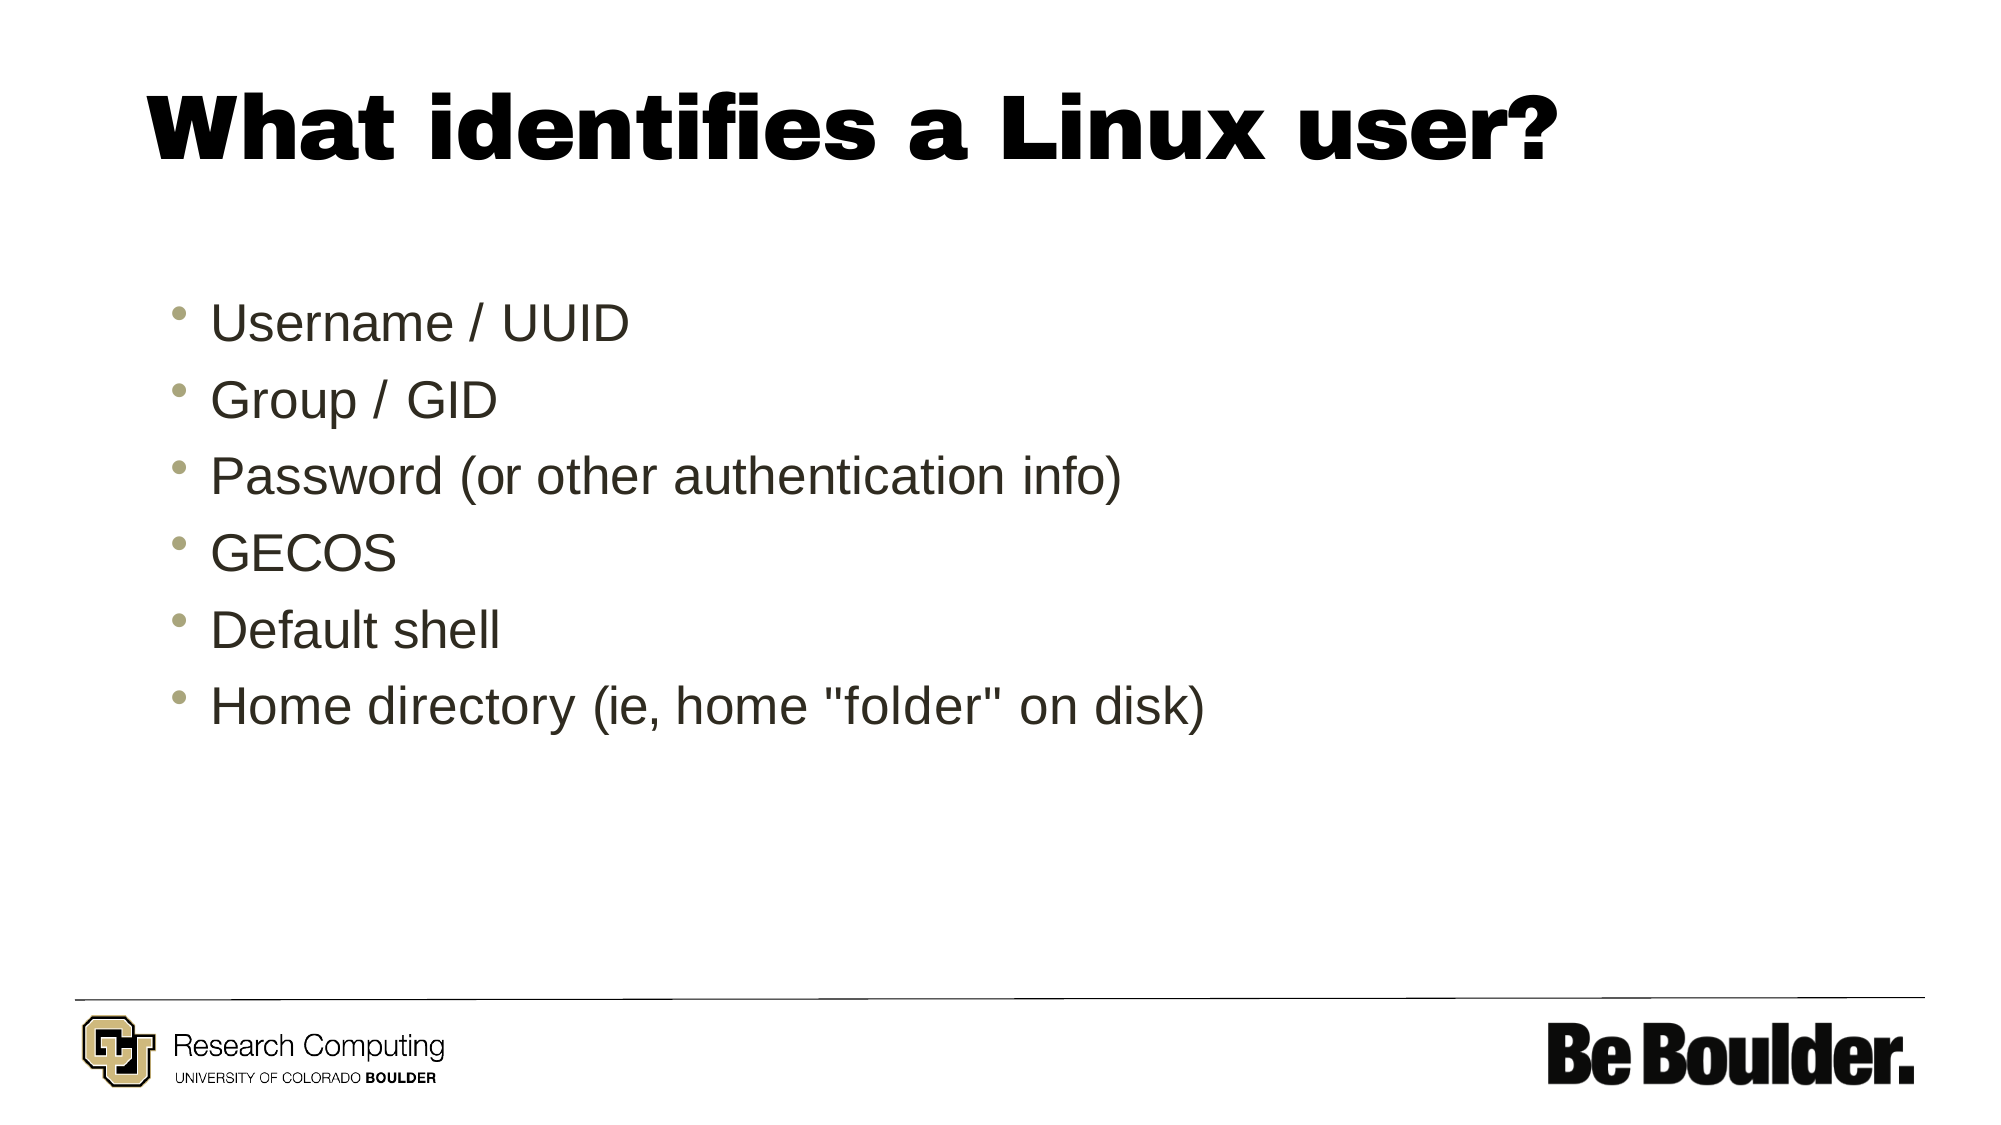

# What identifies a Linux user?
Username / UUID
Group / GID
Password (or other authentication info)
GECOS
Default shell
Home directory (ie, home "folder" on disk)

Research Computing @ CU Boulder